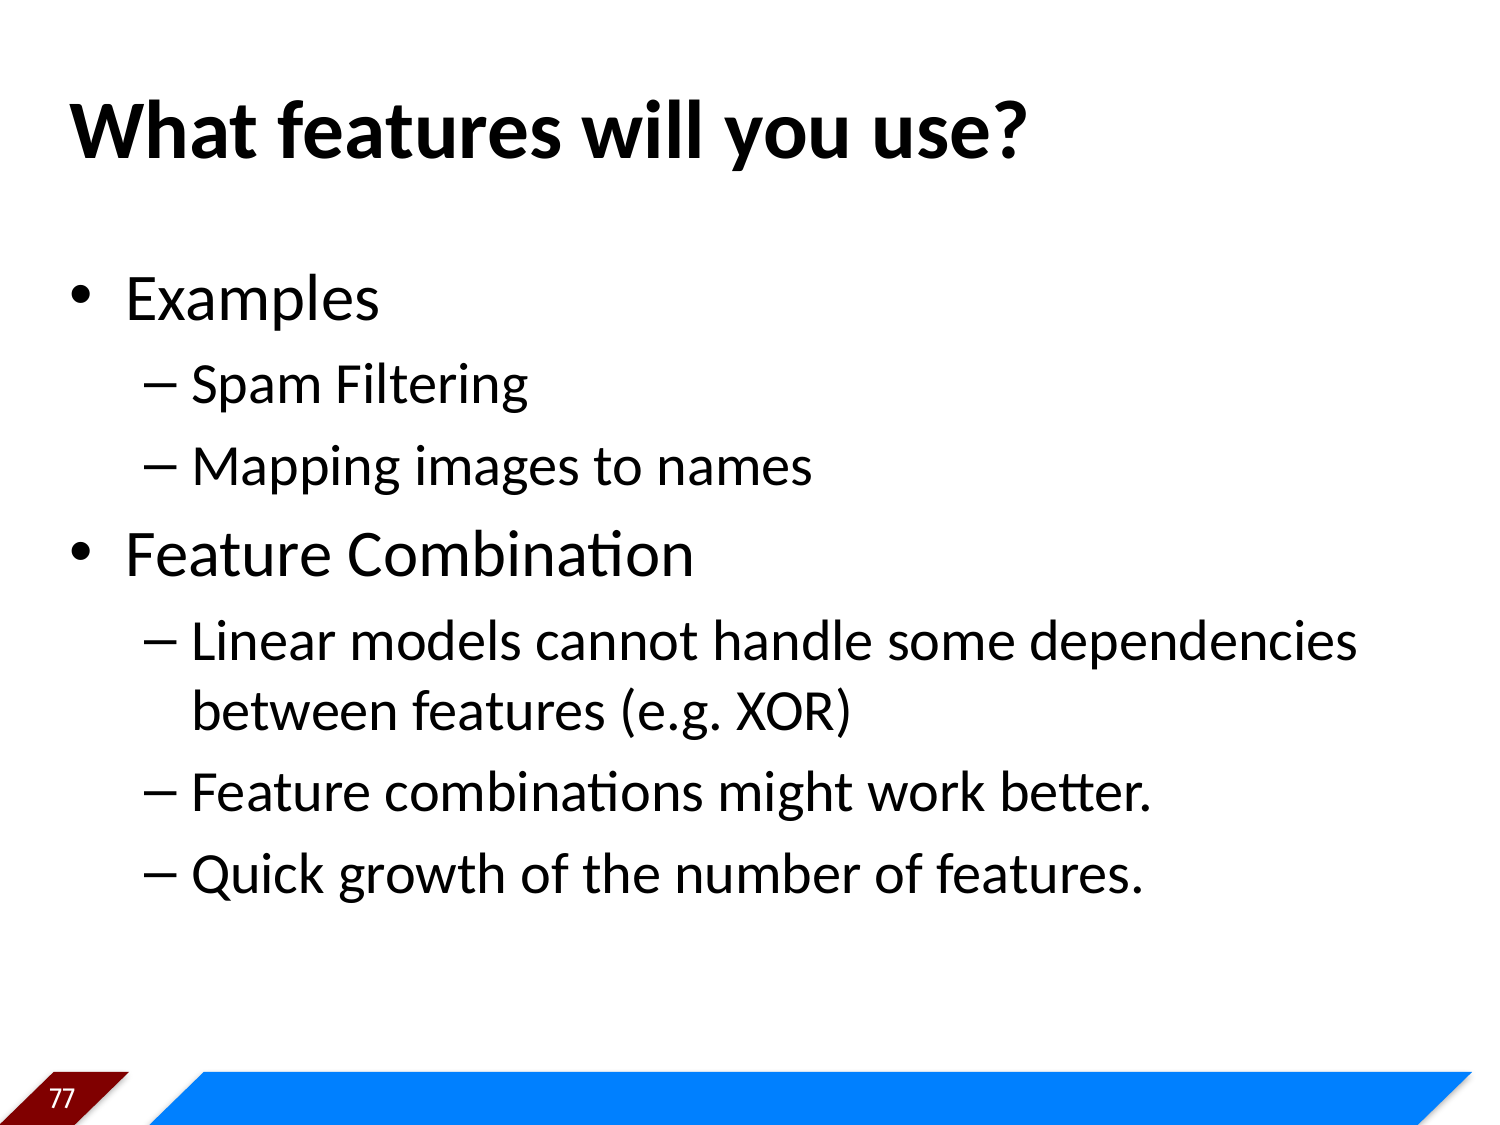

# What features will you use?
Examples
Spam Filtering
Mapping images to names
Feature Combination
Linear models cannot handle some dependencies between features (e.g. XOR)
Feature combinations might work better.
Quick growth of the number of features.